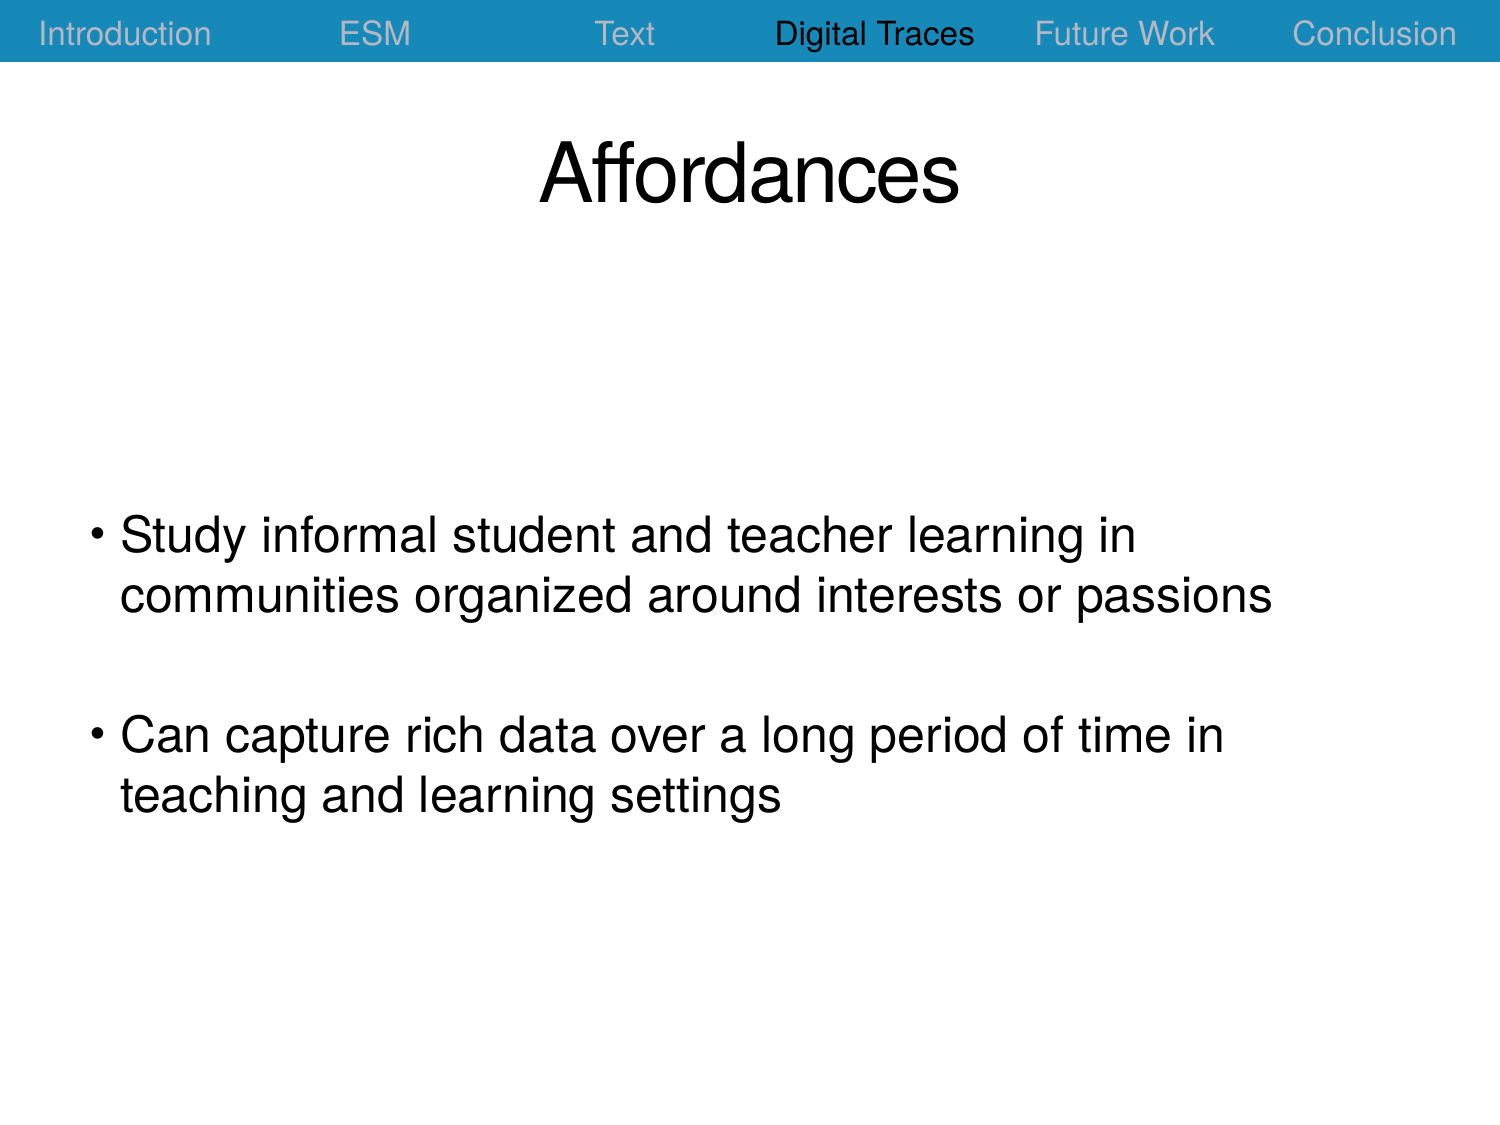

| Introduction | ESM | Text | Digital Traces | Future Work | Conclusion |
| --- | --- | --- | --- | --- | --- |
# Affordances
Study informal student and teacher learning in communities organized around interests or passions

Can capture rich data over a long period of time in teaching and learning settings